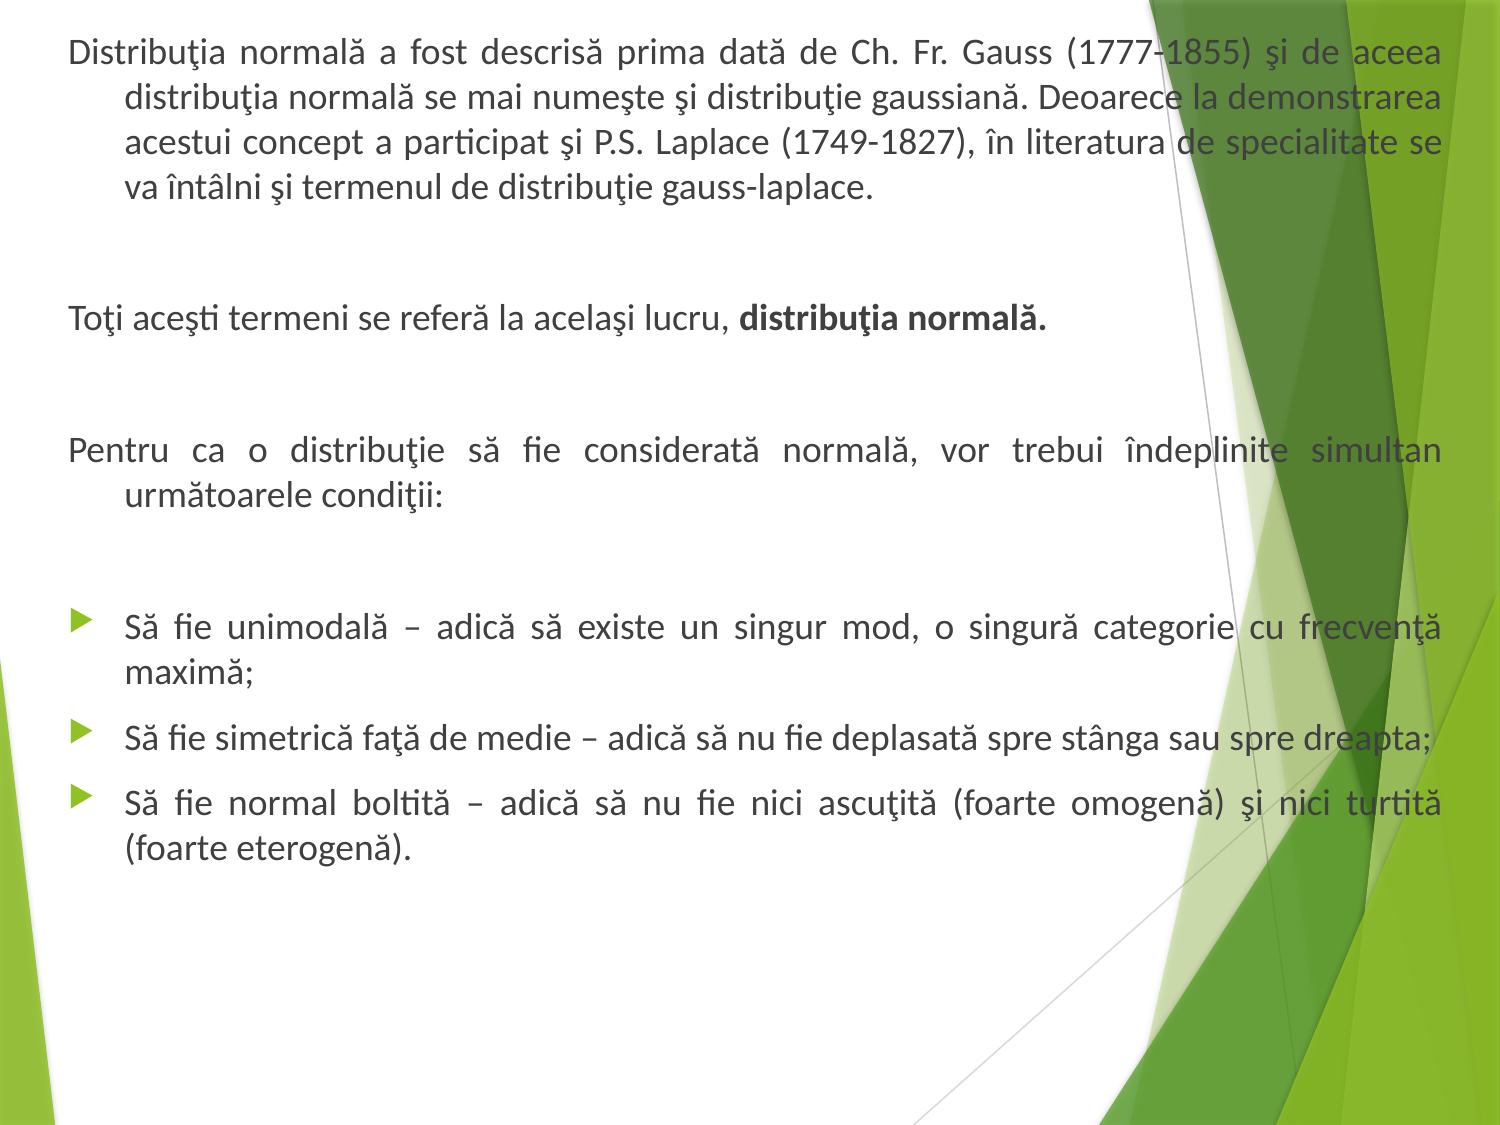

Distribuţia normală a fost descrisă prima dată de Ch. Fr. Gauss (1777-1855) şi de aceea distribuţia normală se mai numeşte şi distribuţie gaussiană. Deoarece la demonstrarea acestui concept a participat şi P.S. Laplace (1749-1827), în literatura de specialitate se va întâlni şi termenul de distribuţie gauss-laplace.

Toţi aceşti termeni se referă la acelaşi lucru, distribuţia normală.

Pentru ca o distribuţie să fie considerată normală, vor trebui îndeplinite simultan următoarele condiţii:

Să fie unimodală – adică să existe un singur mod, o singură categorie cu frecvenţă maximă;
Să fie simetrică faţă de medie – adică să nu fie deplasată spre stânga sau spre dreapta;
Să fie normal boltită – adică să nu fie nici ascuţită (foarte omogenă) şi nici turtită (foarte eterogenă).